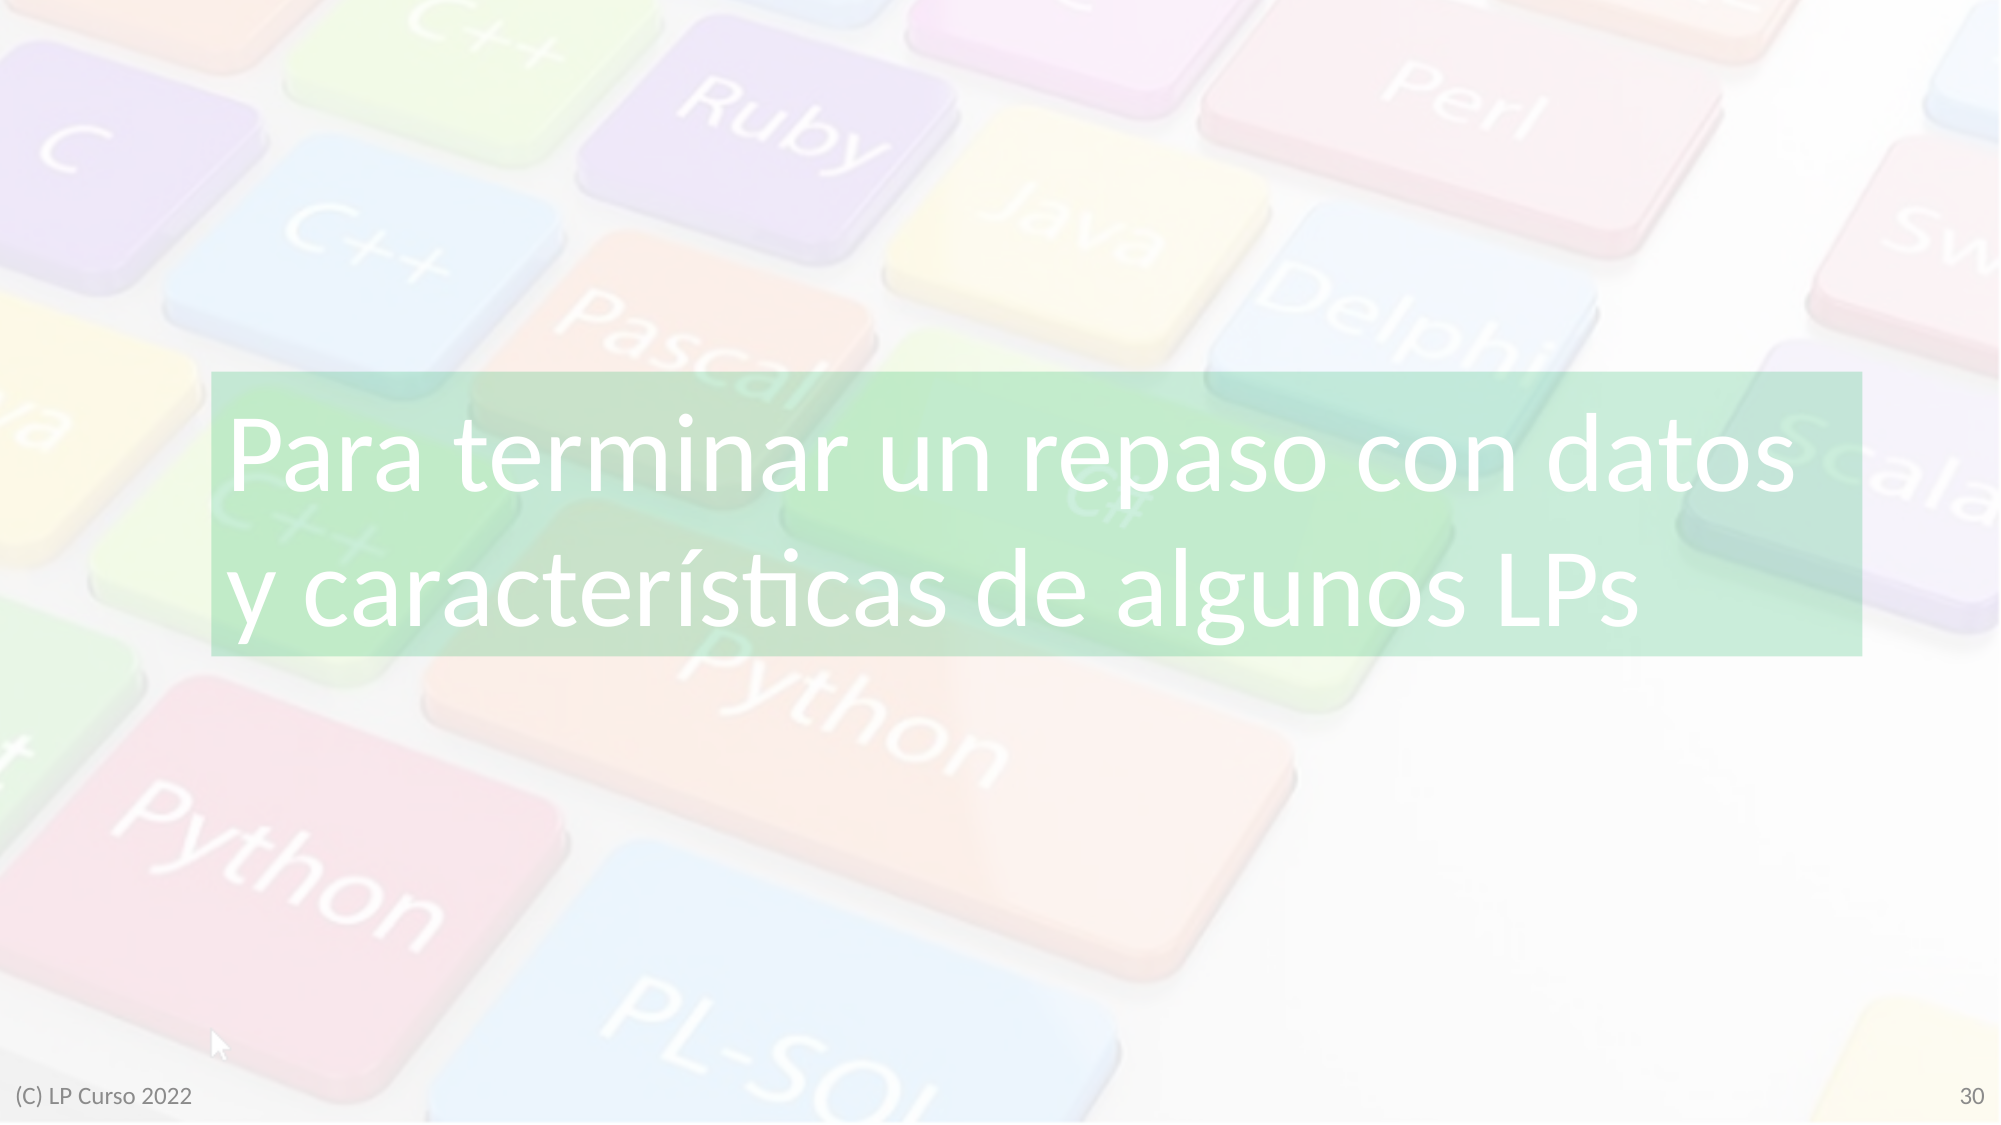

Para terminar un repaso con datos y características de algunos LPs
30
(C) LP Curso 2022